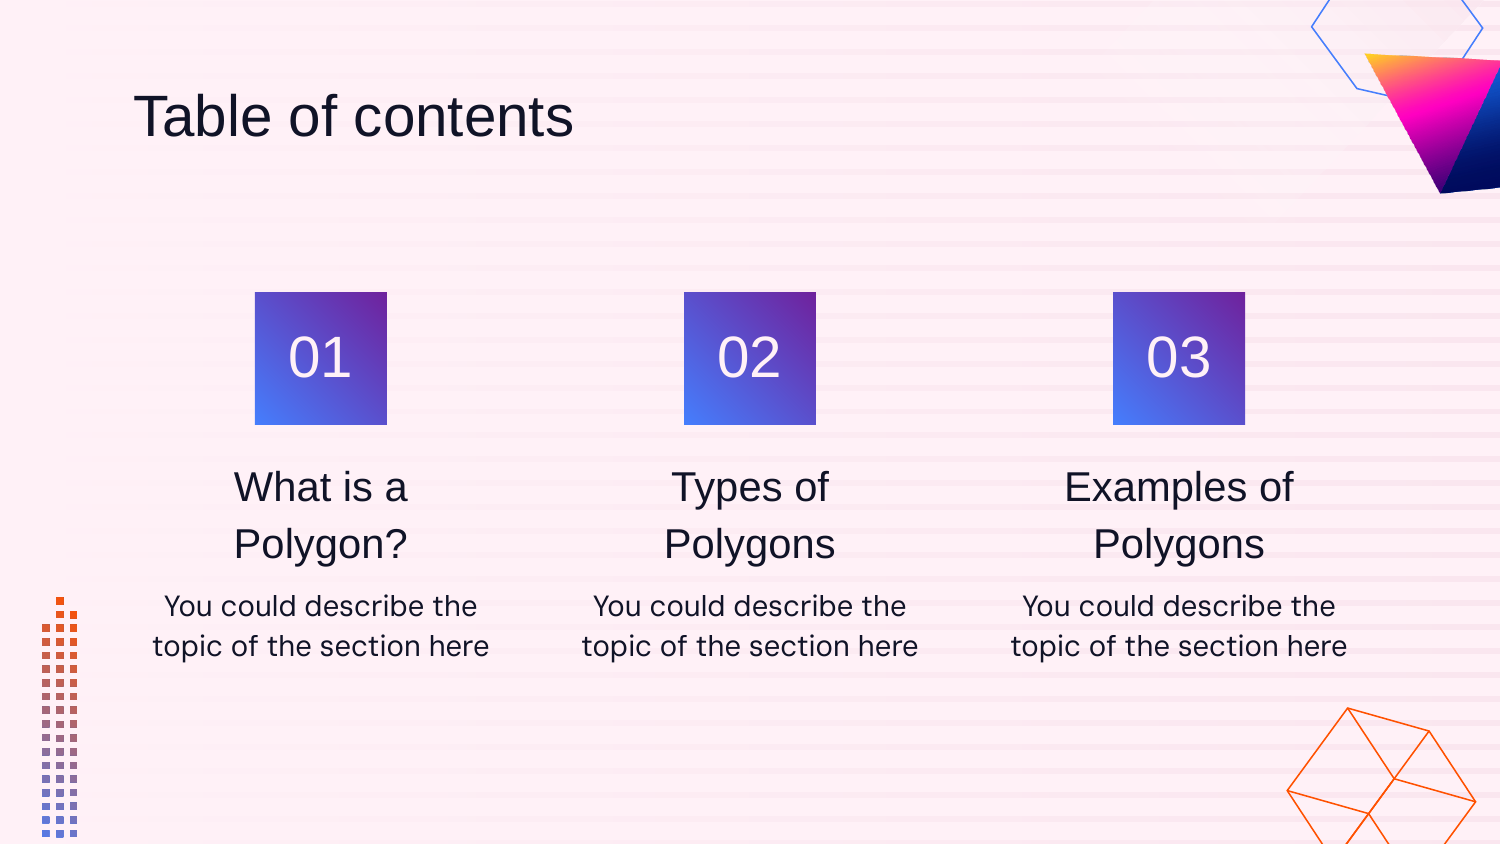

Table of contents
# 01
02
03
What is a Polygon?
Types of Polygons
Examples of Polygons
You could describe the topic of the section here
You could describe the topic of the section here
You could describe the topic of the section here